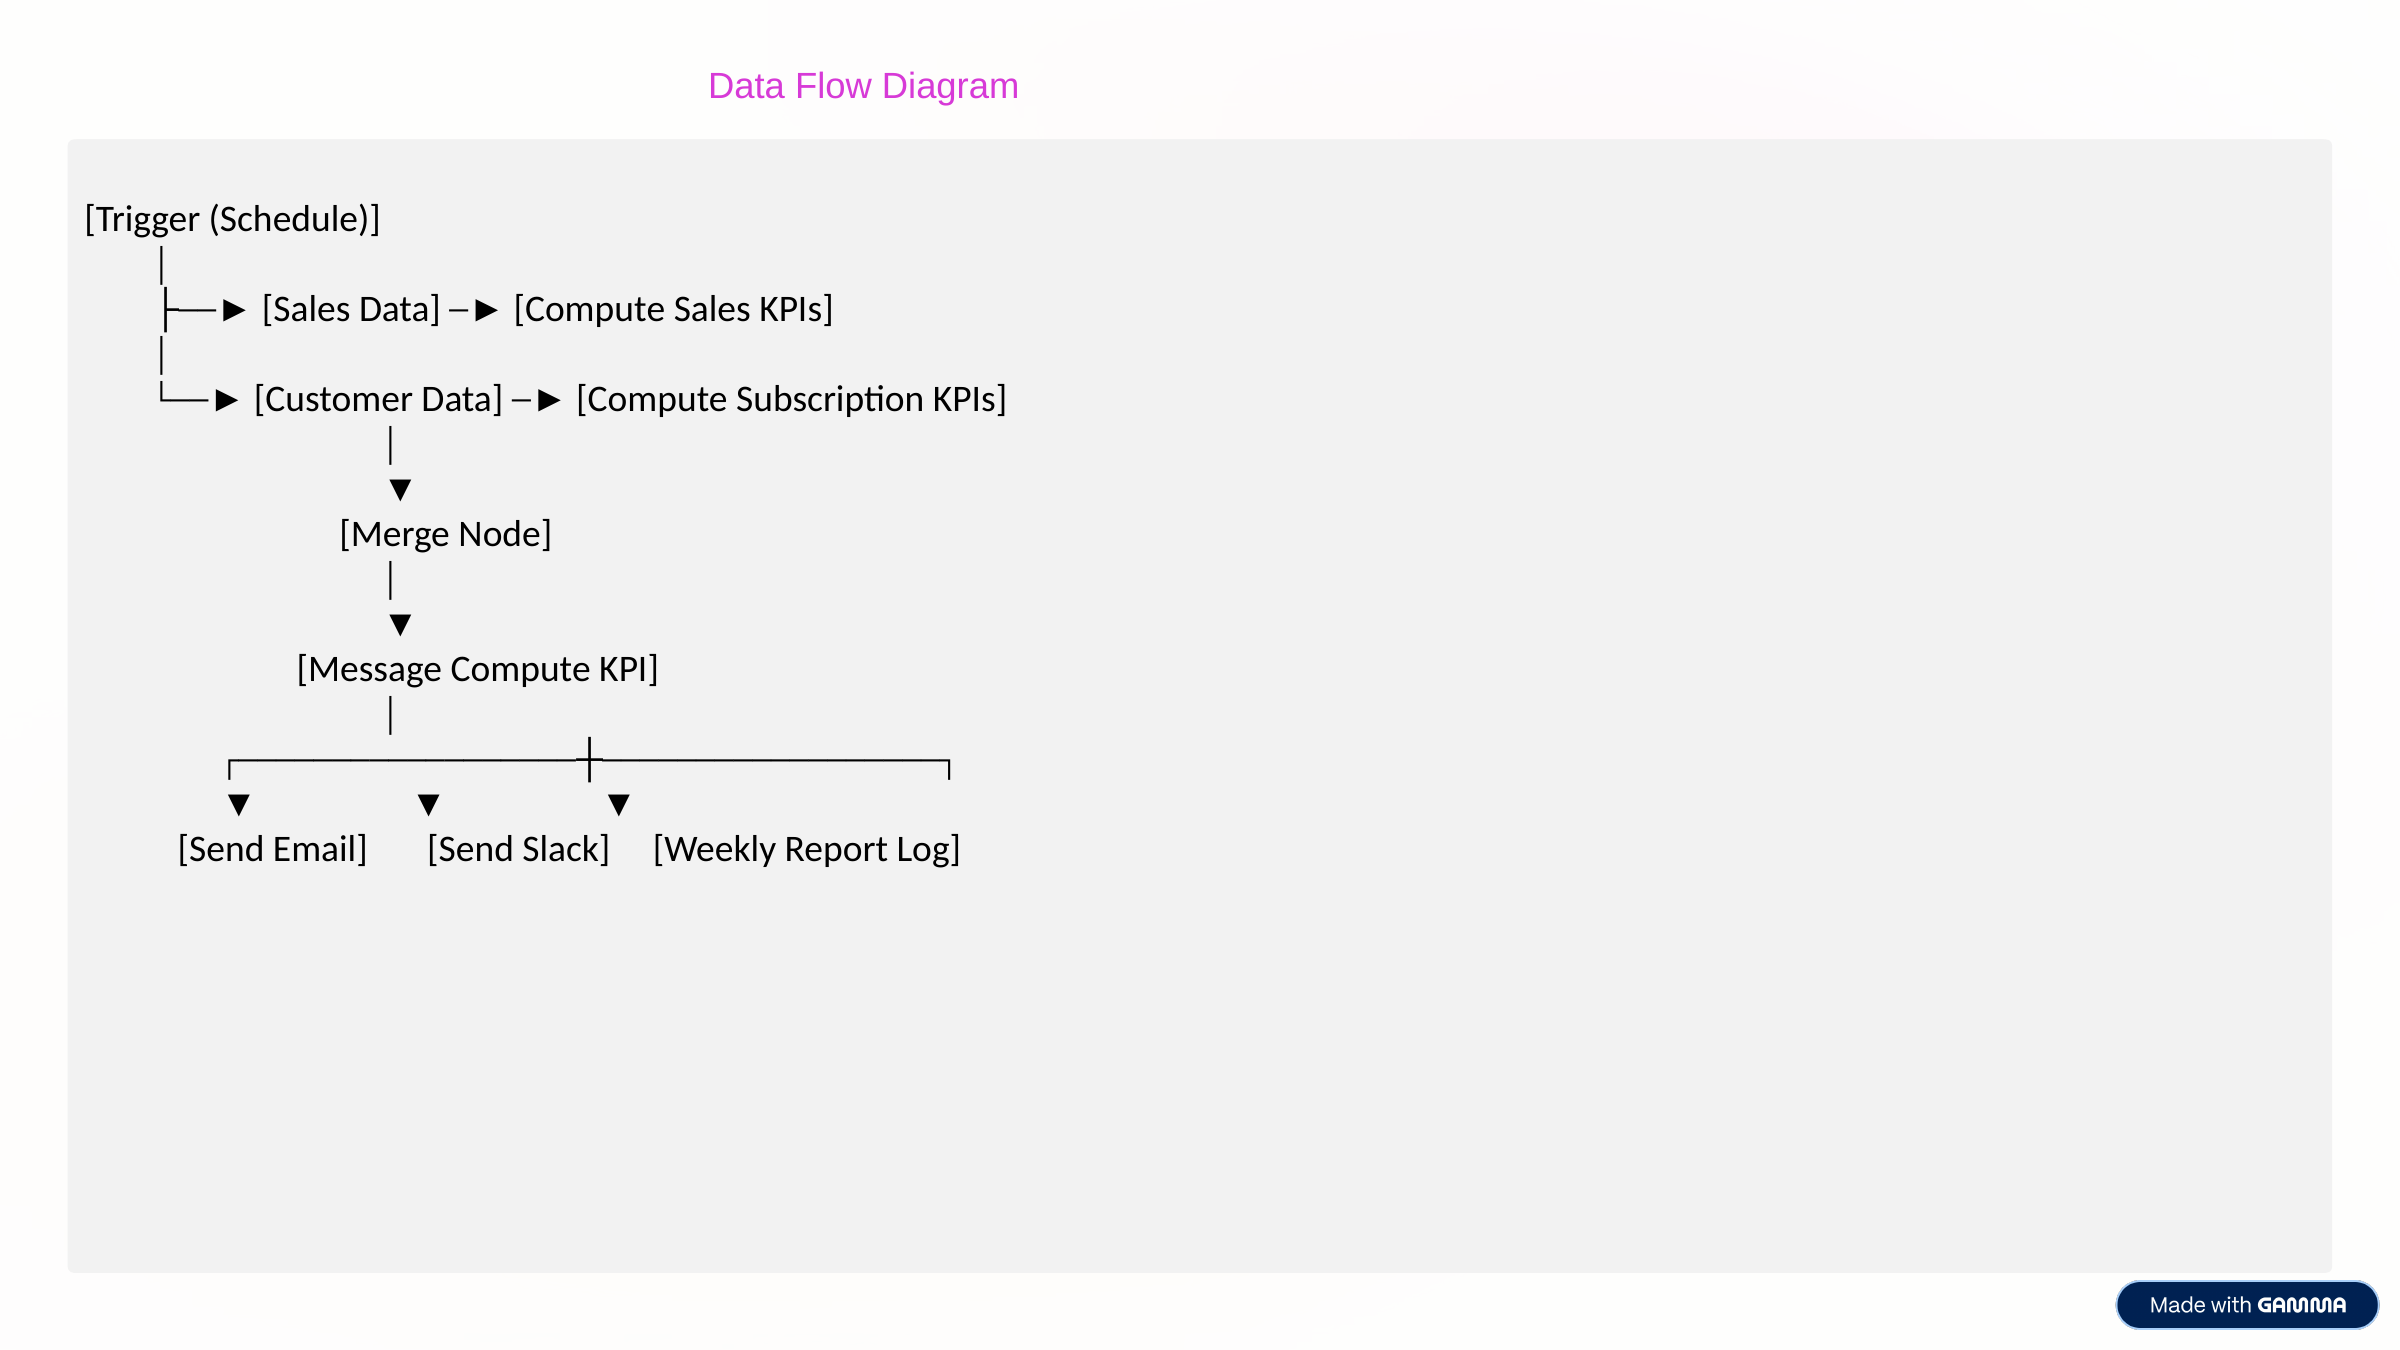

Data Flow Diagram
[Trigger (Schedule)]
        │
        ├──► [Sales Data] ─► [Compute Sales KPIs]
        │
        └──► [Customer Data] ─► [Compute Subscription KPIs]
                                   │
                                   ▼
                              [Merge Node]
                                   │
                                   ▼
                         [Message Compute KPI]
                                   │
                ┌──────────────────┼──────────────────┐
                ▼                  ▼                  ▼
           [Send Email]       [Send Slack]     [Weekly Report Log]